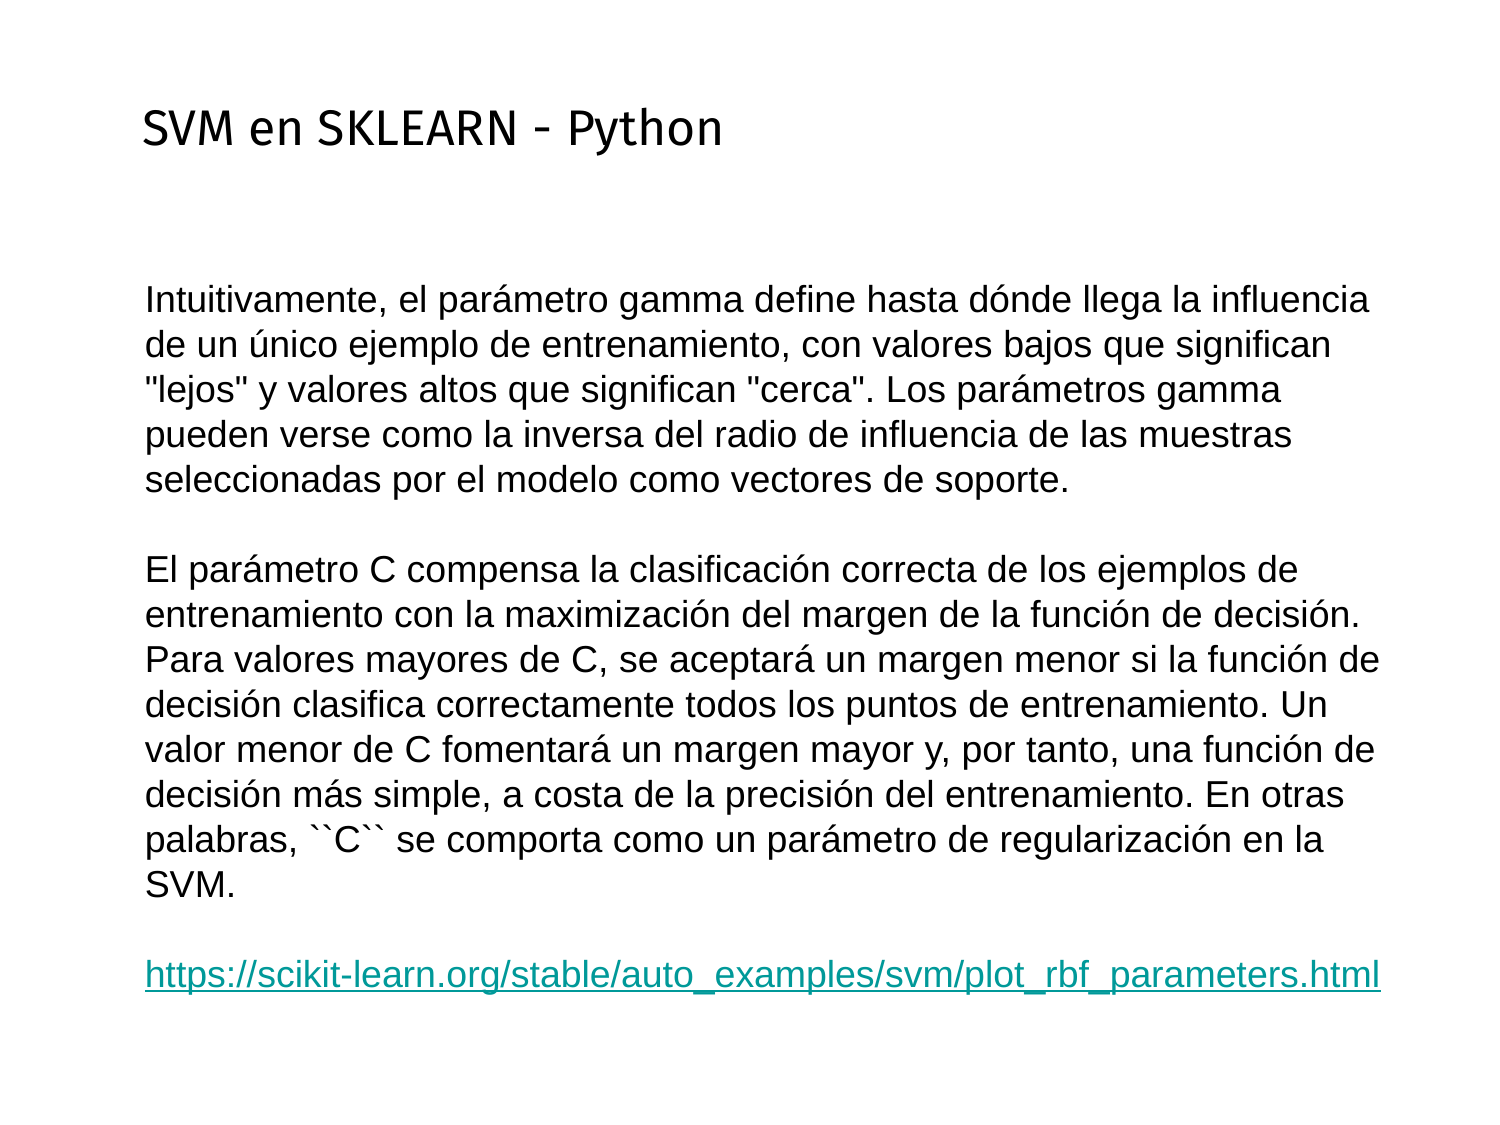

SVM en SKLEARN - Python
Intuitivamente, el parámetro gamma define hasta dónde llega la influencia de un único ejemplo de entrenamiento, con valores bajos que significan "lejos" y valores altos que significan "cerca". Los parámetros gamma pueden verse como la inversa del radio de influencia de las muestras seleccionadas por el modelo como vectores de soporte.

El parámetro C compensa la clasificación correcta de los ejemplos de entrenamiento con la maximización del margen de la función de decisión. Para valores mayores de C, se aceptará un margen menor si la función de decisión clasifica correctamente todos los puntos de entrenamiento. Un valor menor de C fomentará un margen mayor y, por tanto, una función de decisión más simple, a costa de la precisión del entrenamiento. En otras palabras, ``C`` se comporta como un parámetro de regularización en la SVM.

https://scikit-learn.org/stable/auto_examples/svm/plot_rbf_parameters.html